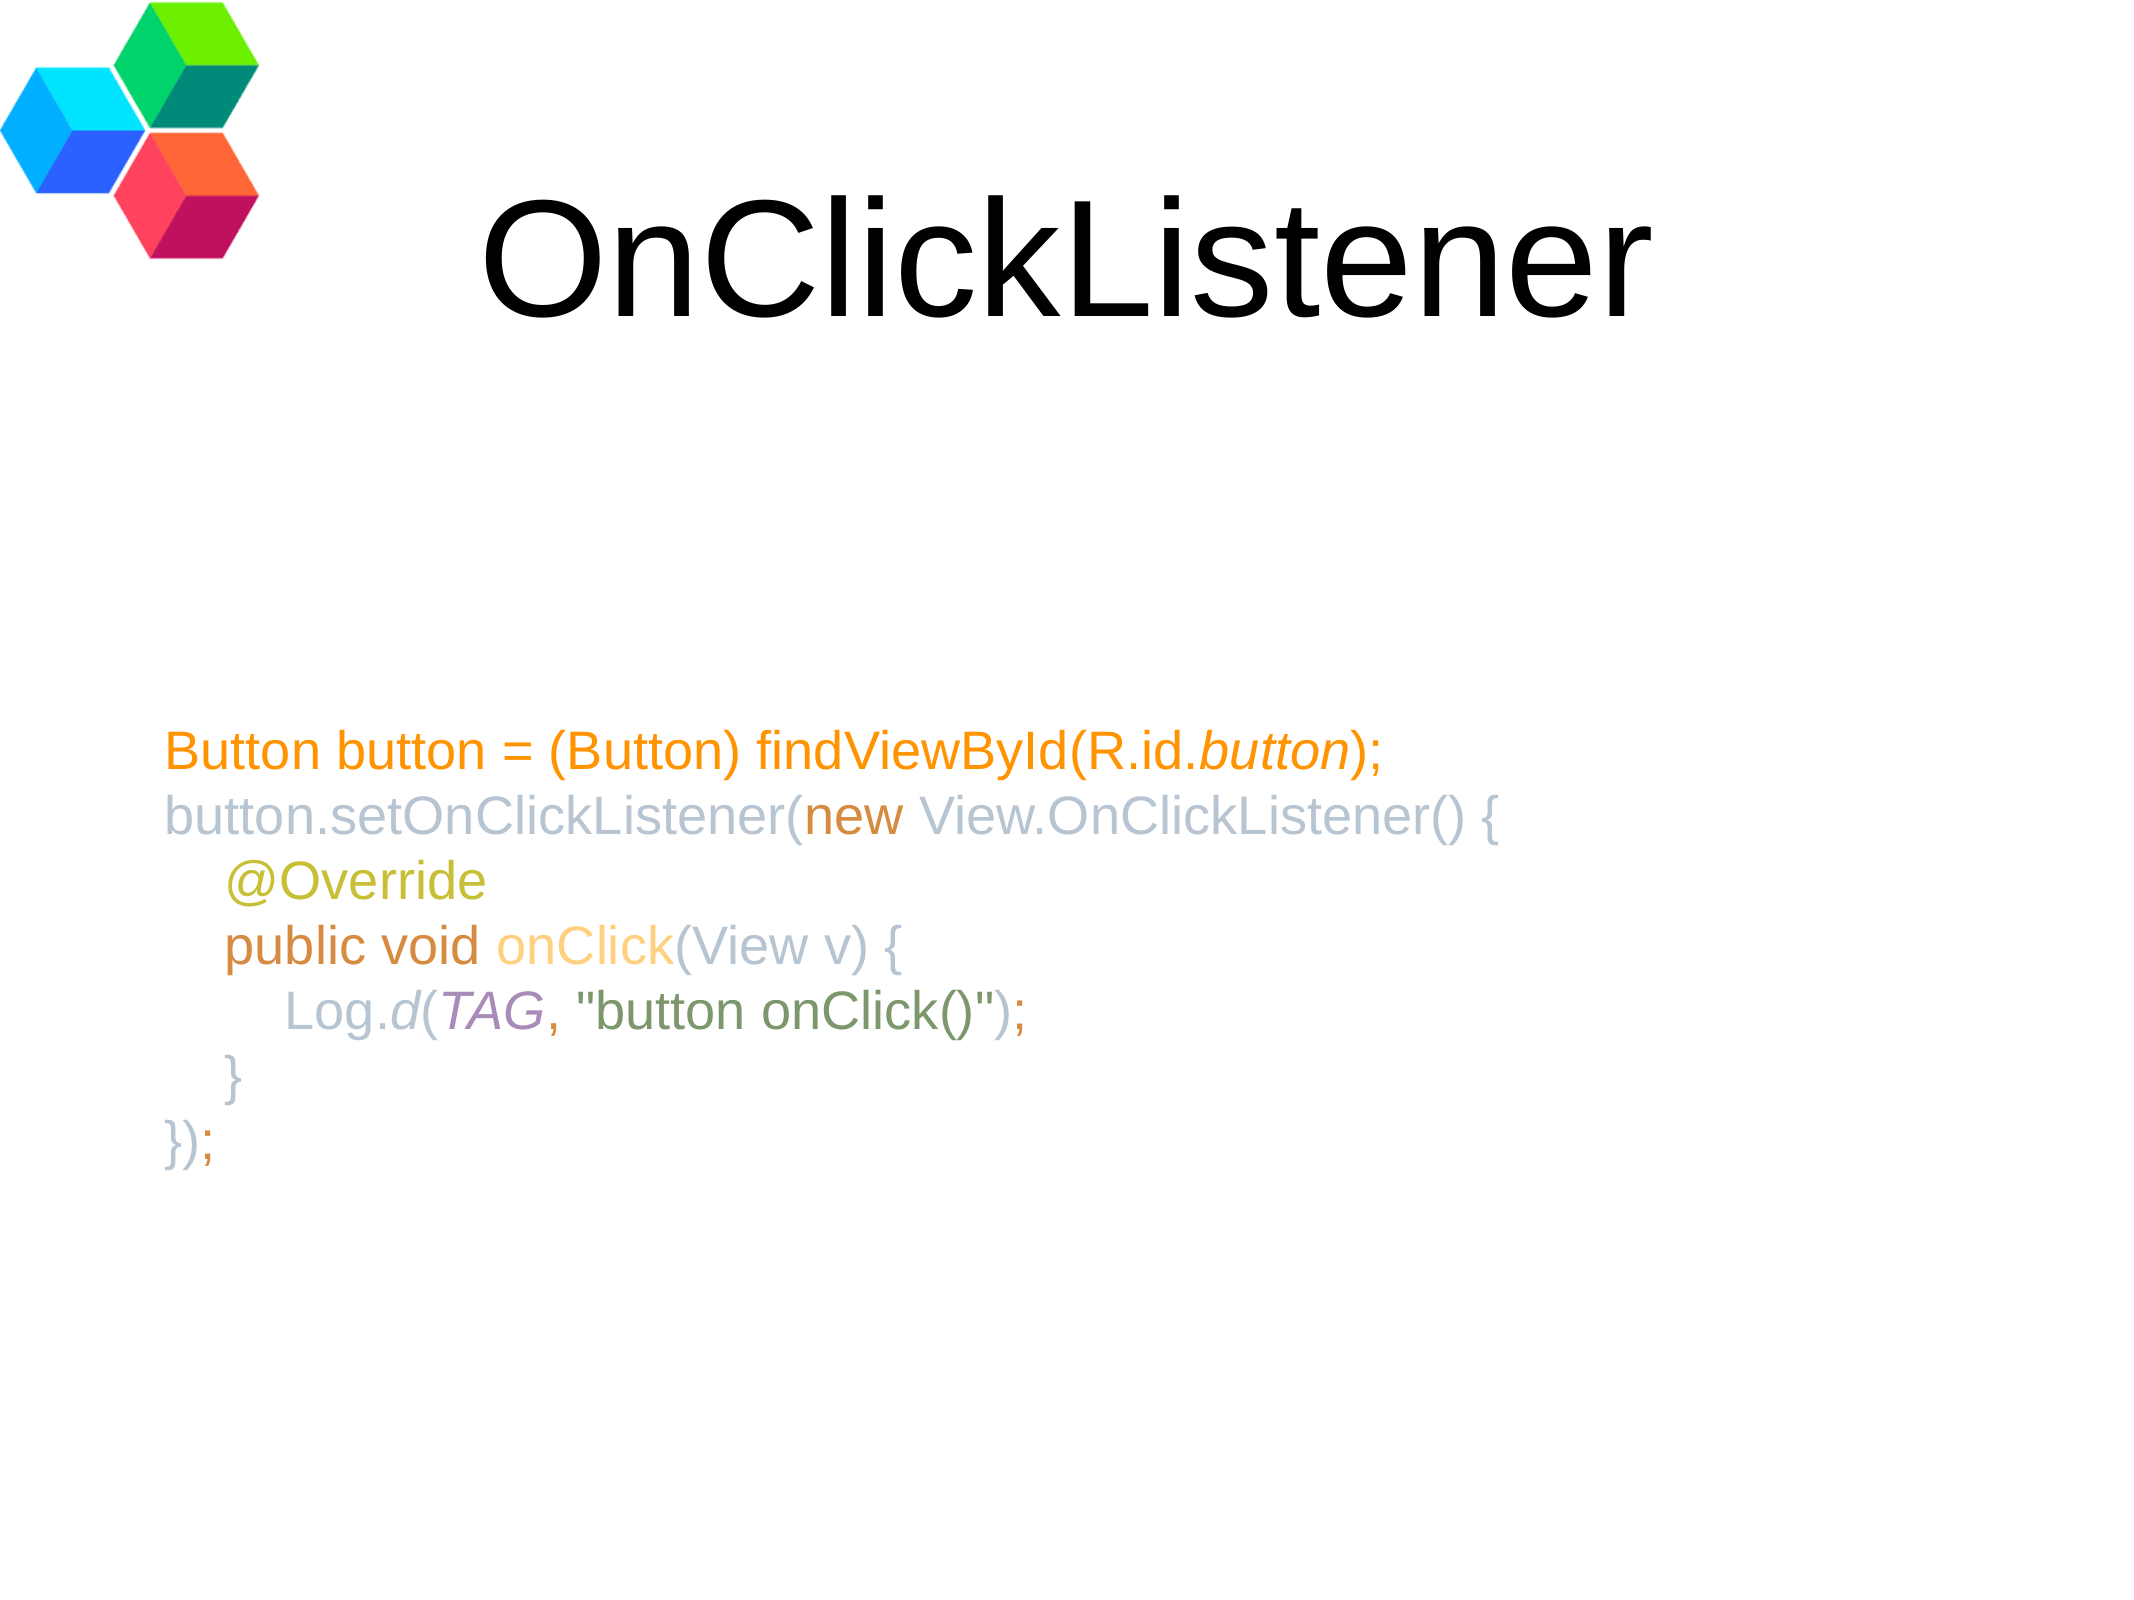

# OnClickListener
Button button = (Button) findViewById(R.id.button);
button.setOnClickListener(new View.OnClickListener() {
    @Override
    public void onClick(View v) {
        Log.d(TAG, "button onClick()");
    }
});